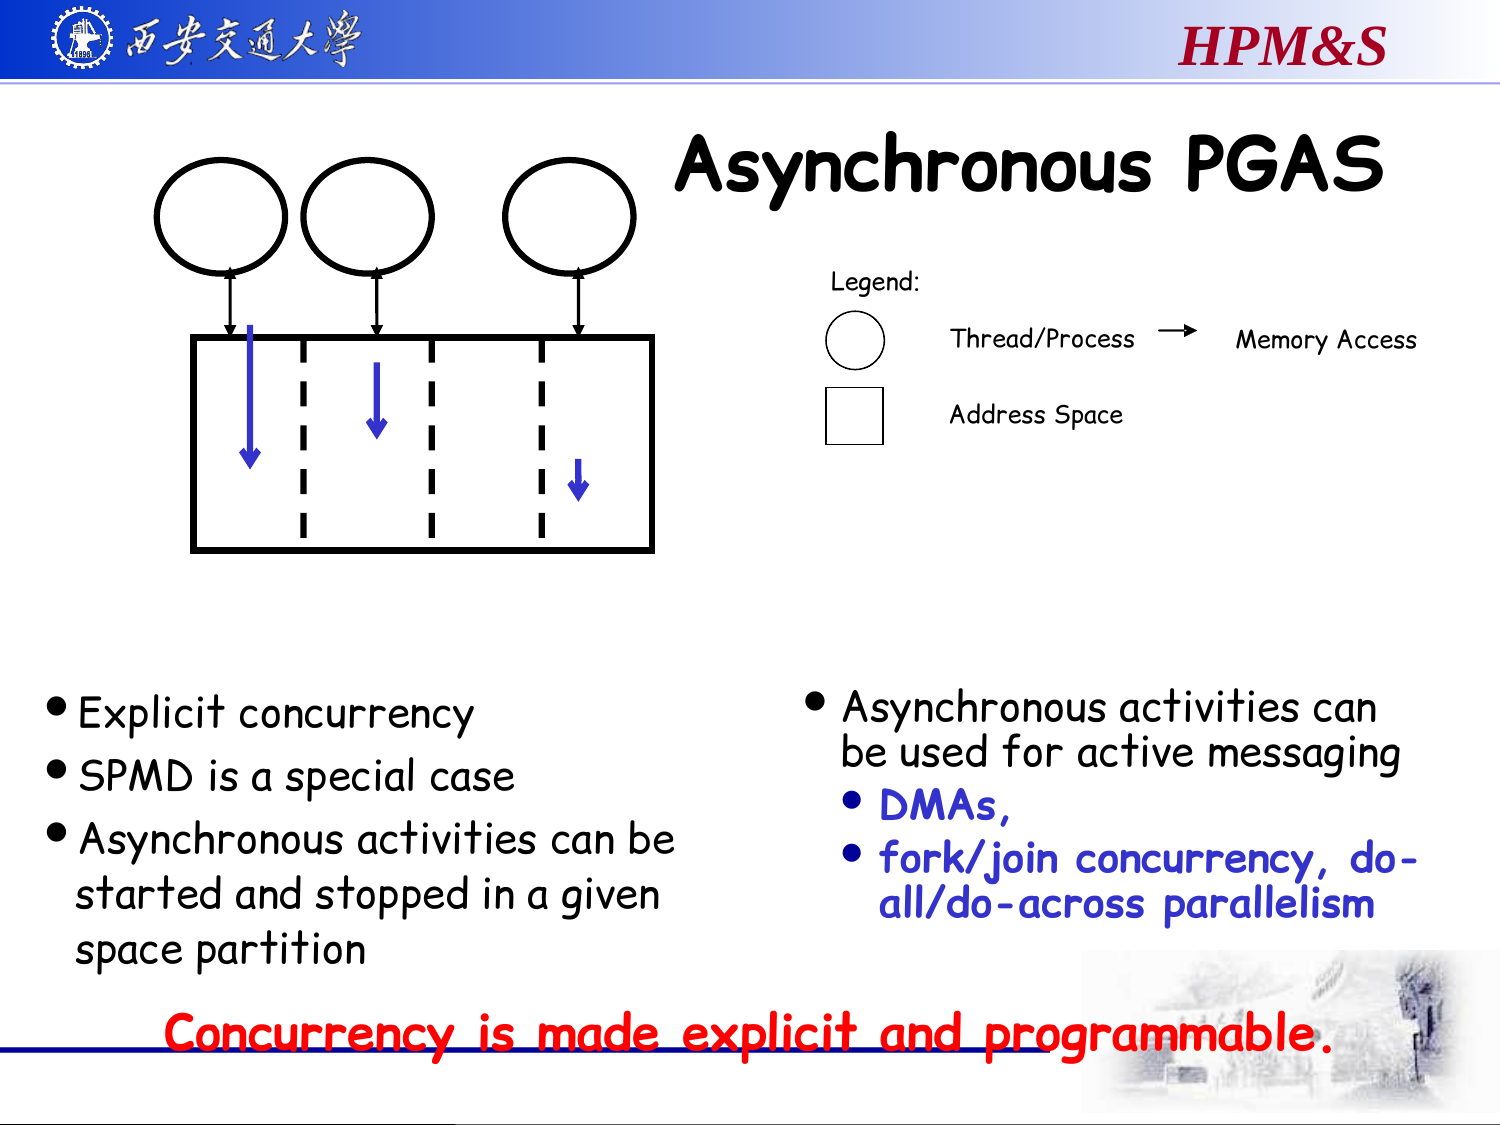

# Asynchronous PGAS

Legend:

Thread/Process

Memory Access

Address Space

Explicit concurrency
SPMD is a special case
Asynchronous activities can be started and stopped in a given space partition
Asynchronous activities can be used for active messaging
DMAs,
fork/join concurrency, do-all/do-across parallelism
Concurrency is made explicit and programmable.